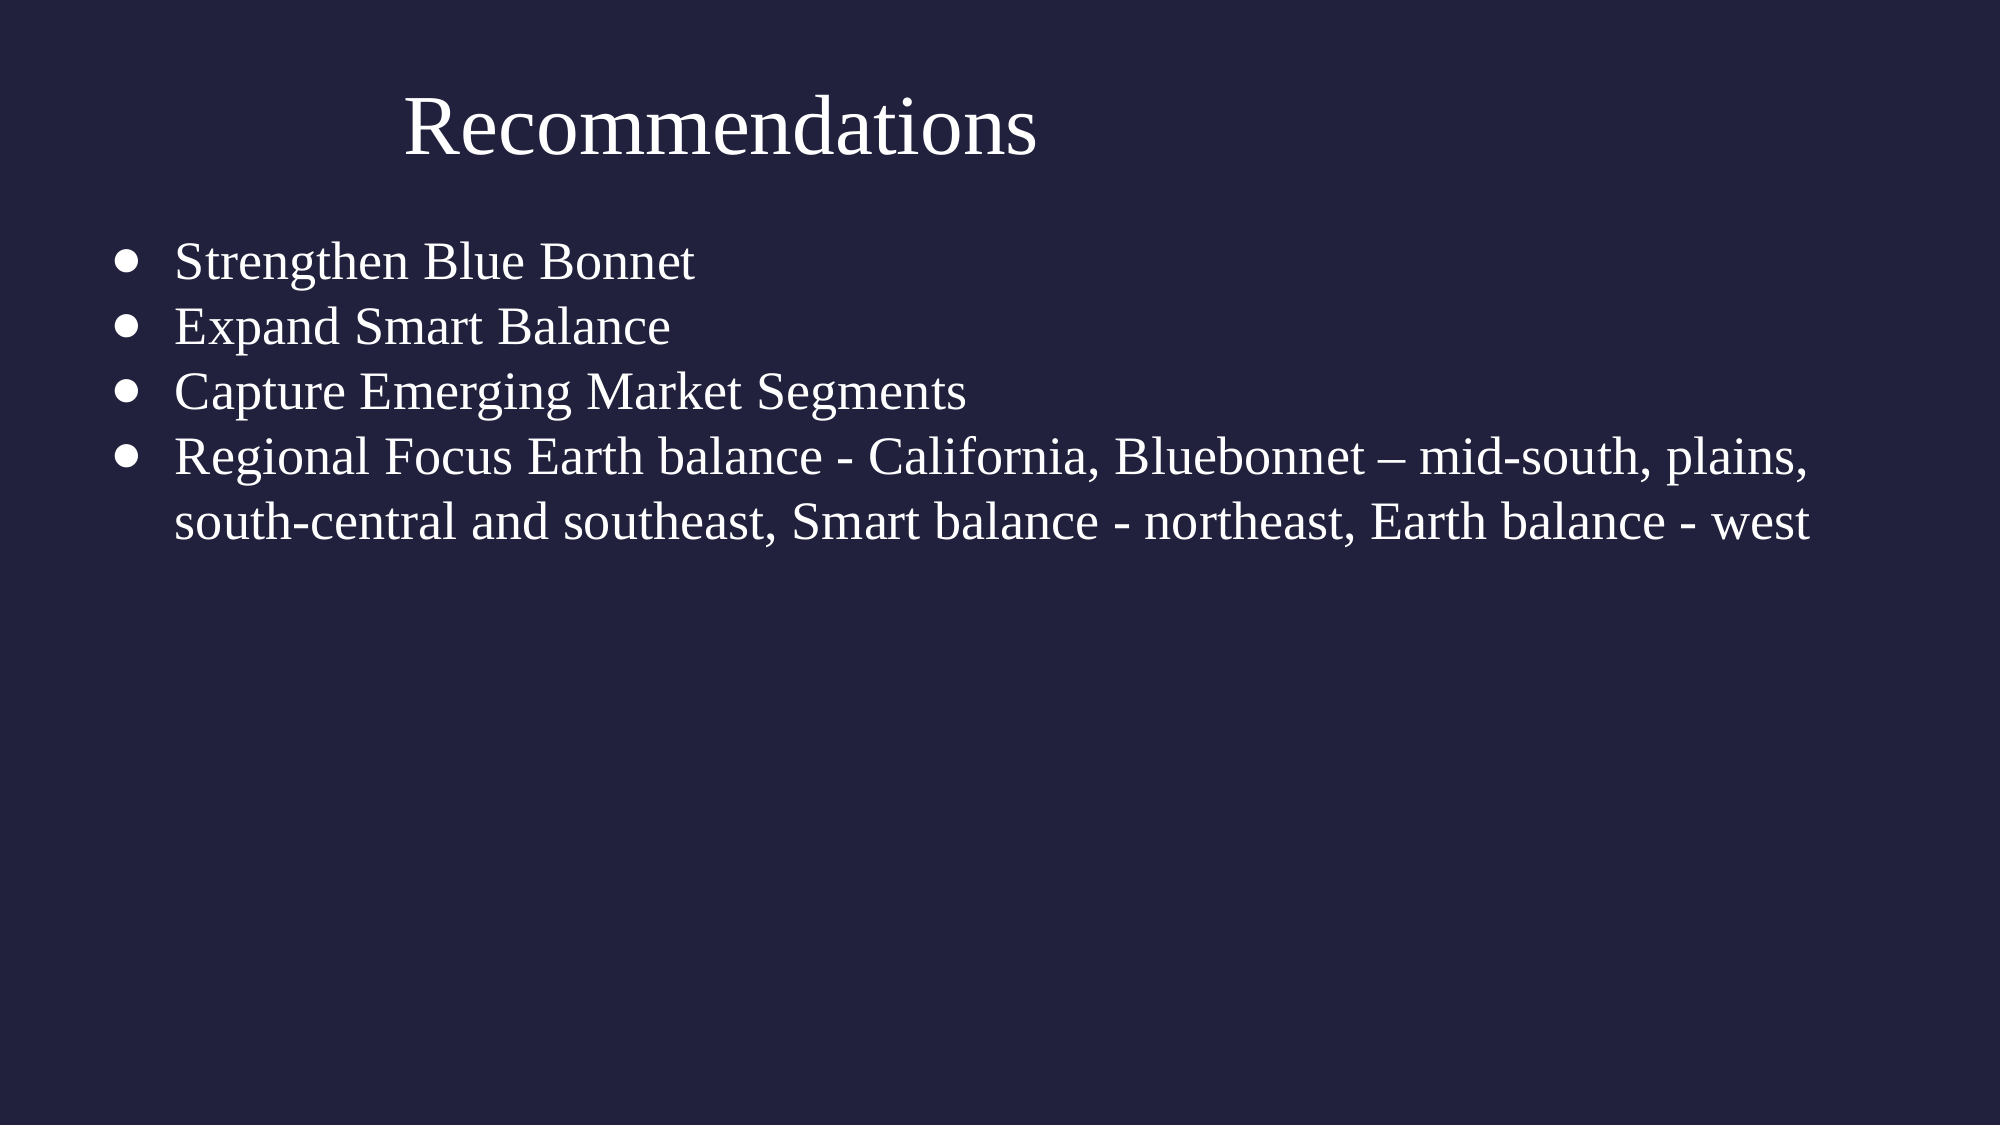

Recommendations
Strengthen Blue Bonnet
Expand Smart Balance
Capture Emerging Market Segments
Regional Focus Earth balance - California, Bluebonnet – mid-south, plains, south-central and southeast, Smart balance - northeast, Earth balance - west